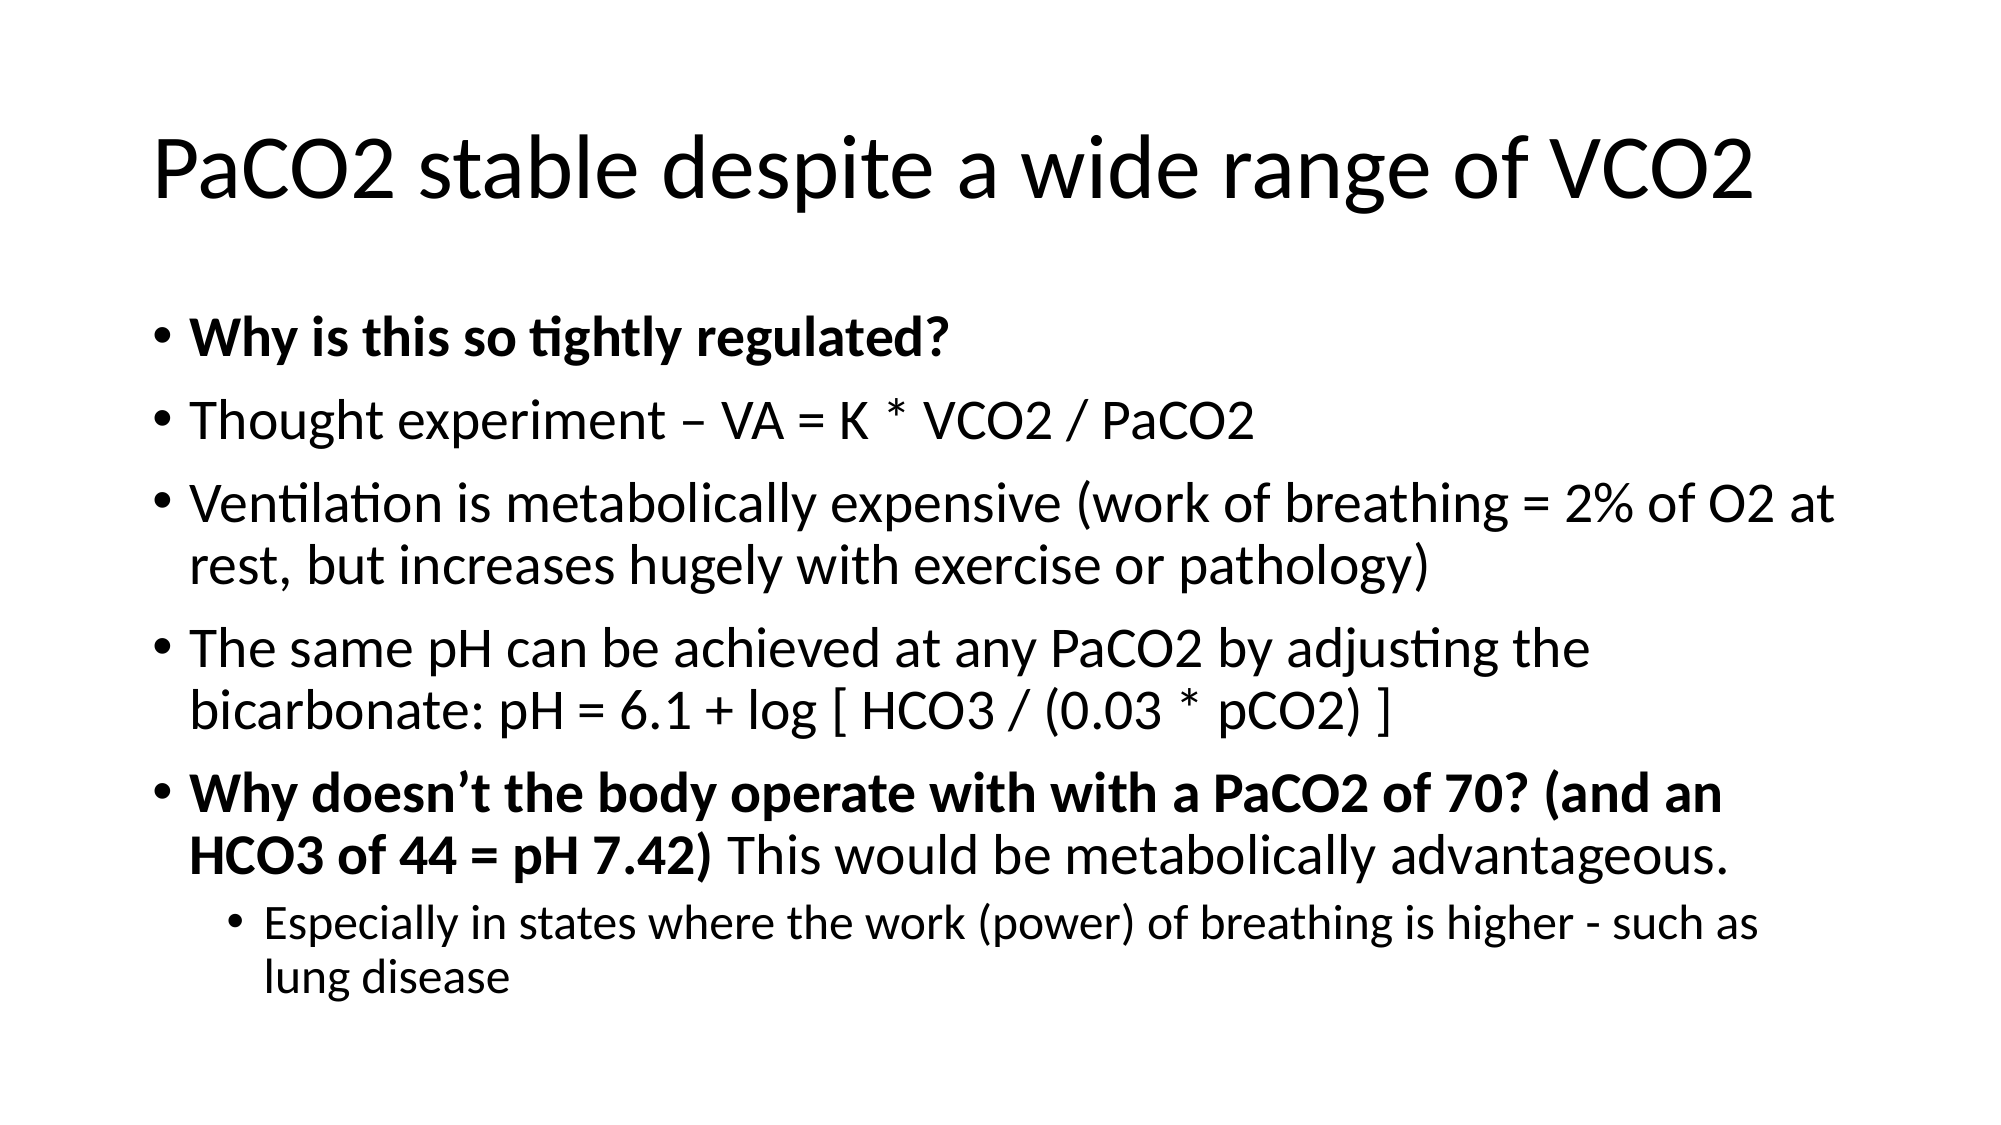

# PaCO2 stable despite a wide range of VCO2
Why is this so tightly regulated?
Thought experiment – VA = K * VCO2 / PaCO2
Ventilation is metabolically expensive (work of breathing = 2% of O2 at rest, but increases hugely with exercise or pathology)
The same pH can be achieved at any PaCO2 by adjusting the bicarbonate: pH = 6.1 + log [ HCO3 / (0.03 * pCO2) ]
Why doesn’t the body operate with with a PaCO2 of 70? (and an HCO3 of 44 = pH 7.42) This would be metabolically advantageous.
Especially in states where the work (power) of breathing is higher - such as lung disease